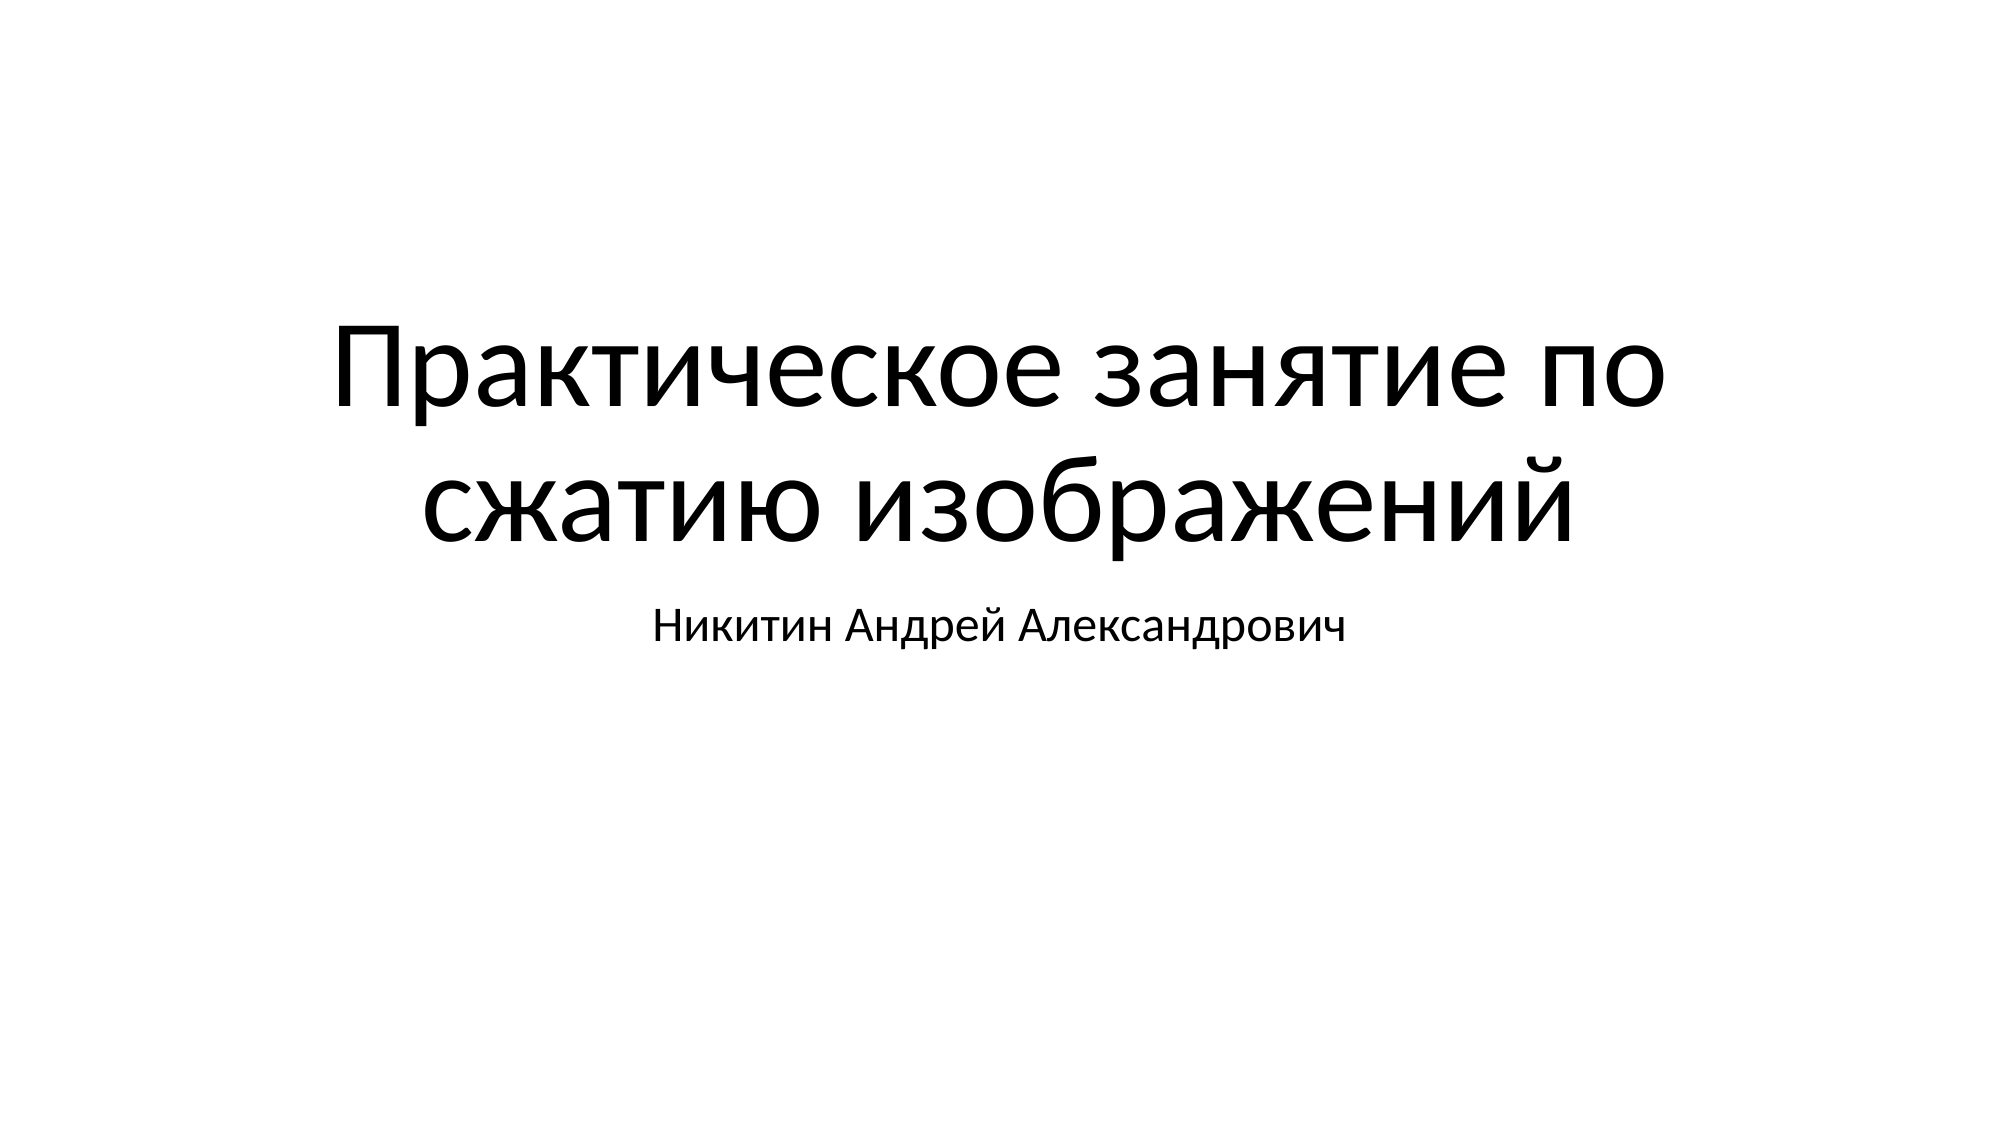

# Практическое занятие по сжатию изображений
Никитин Андрей Александрович